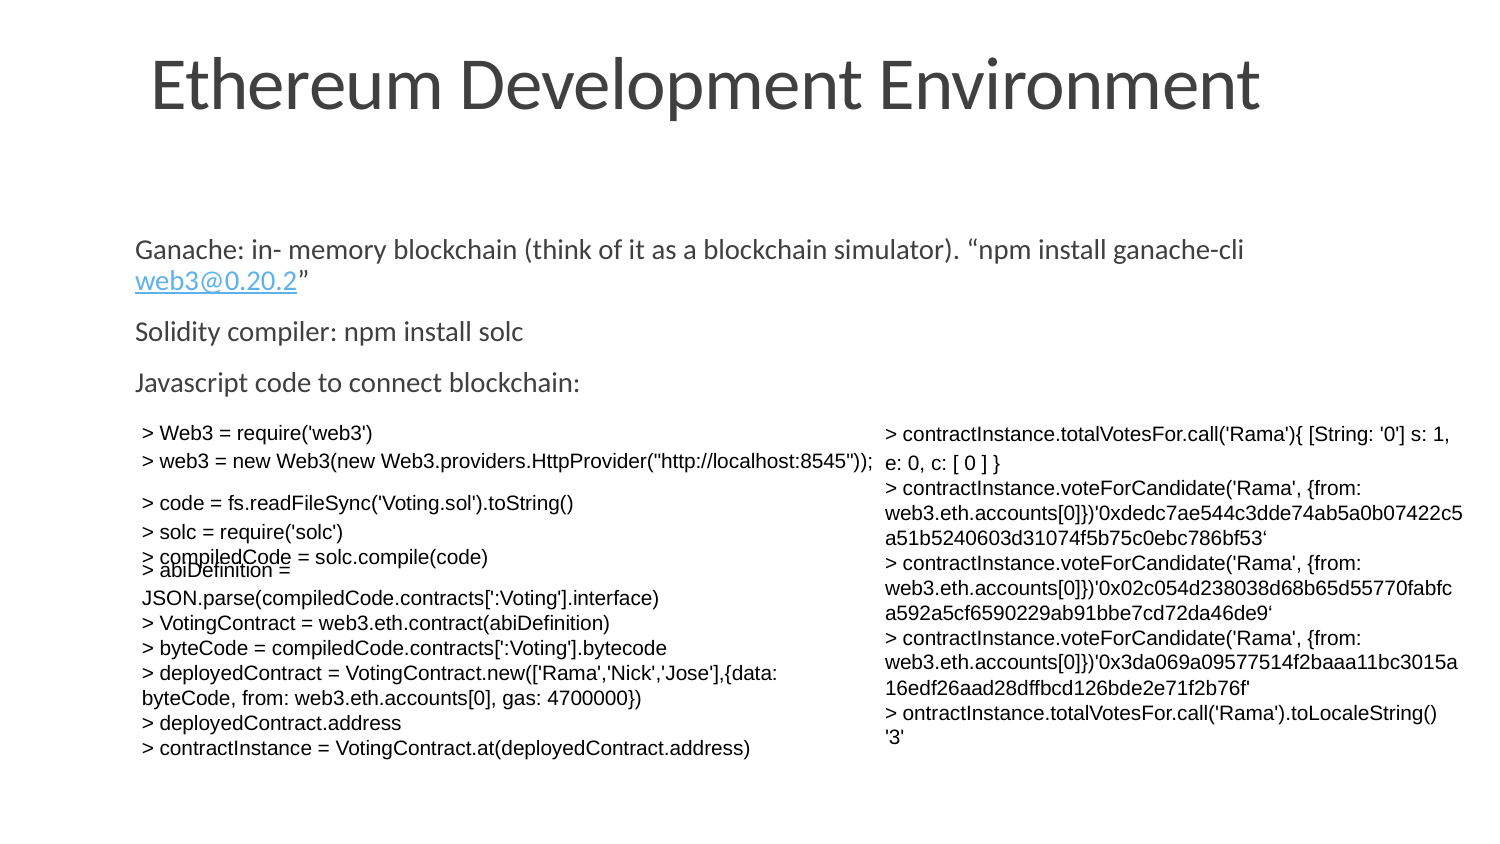

# Ethereum Development Environment
Ganache: ﻿in- memory blockchain (think of it as a blockchain simulator). “npm install ganache-cli web3@0.20.2”
Solidity compiler: npm install solc
Javascript code to connect blockchain:

﻿> Web3 = require('web3')
> web3 = new Web3(new Web3.providers.HttpProvider("http://localhost:8545"));
﻿> contractInstance.totalVotesFor.call('Rama'){ [String: '0'] s: 1, e: 0, c: [ 0 ] }
> contractInstance.voteForCandidate('Rama', {from: web3.eth.accounts[0]})'0xdedc7ae544c3dde74ab5a0b07422c5a51b5240603d31074f5b75c0ebc786bf53‘
> contractInstance.voteForCandidate('Rama', {from: web3.eth.accounts[0]})'0x02c054d238038d68b65d55770fabfca592a5cf6590229ab91bbe7cd72da46de9‘
> contractInstance.voteForCandidate('Rama', {from: web3.eth.accounts[0]})'0x3da069a09577514f2baaa11bc3015a16edf26aad28dffbcd126bde2e71f2b76f'
> ontractInstance.totalVotesFor.call('Rama').toLocaleString()
'3'
﻿> code = fs.readFileSync('Voting.sol').toString()
> solc = require('solc')
> compiledCode = solc.compile(code)
﻿> abiDefinition = JSON.parse(compiledCode.contracts[':Voting'].interface)
> VotingContract = web3.eth.contract(abiDefinition)
> byteCode = compiledCode.contracts[':Voting'].bytecode
> deployedContract = VotingContract.new(['Rama','Nick','Jose'],{data: byteCode, from: web3.eth.accounts[0], gas: 4700000})
> deployedContract.address
> contractInstance = VotingContract.at(deployedContract.address)
74